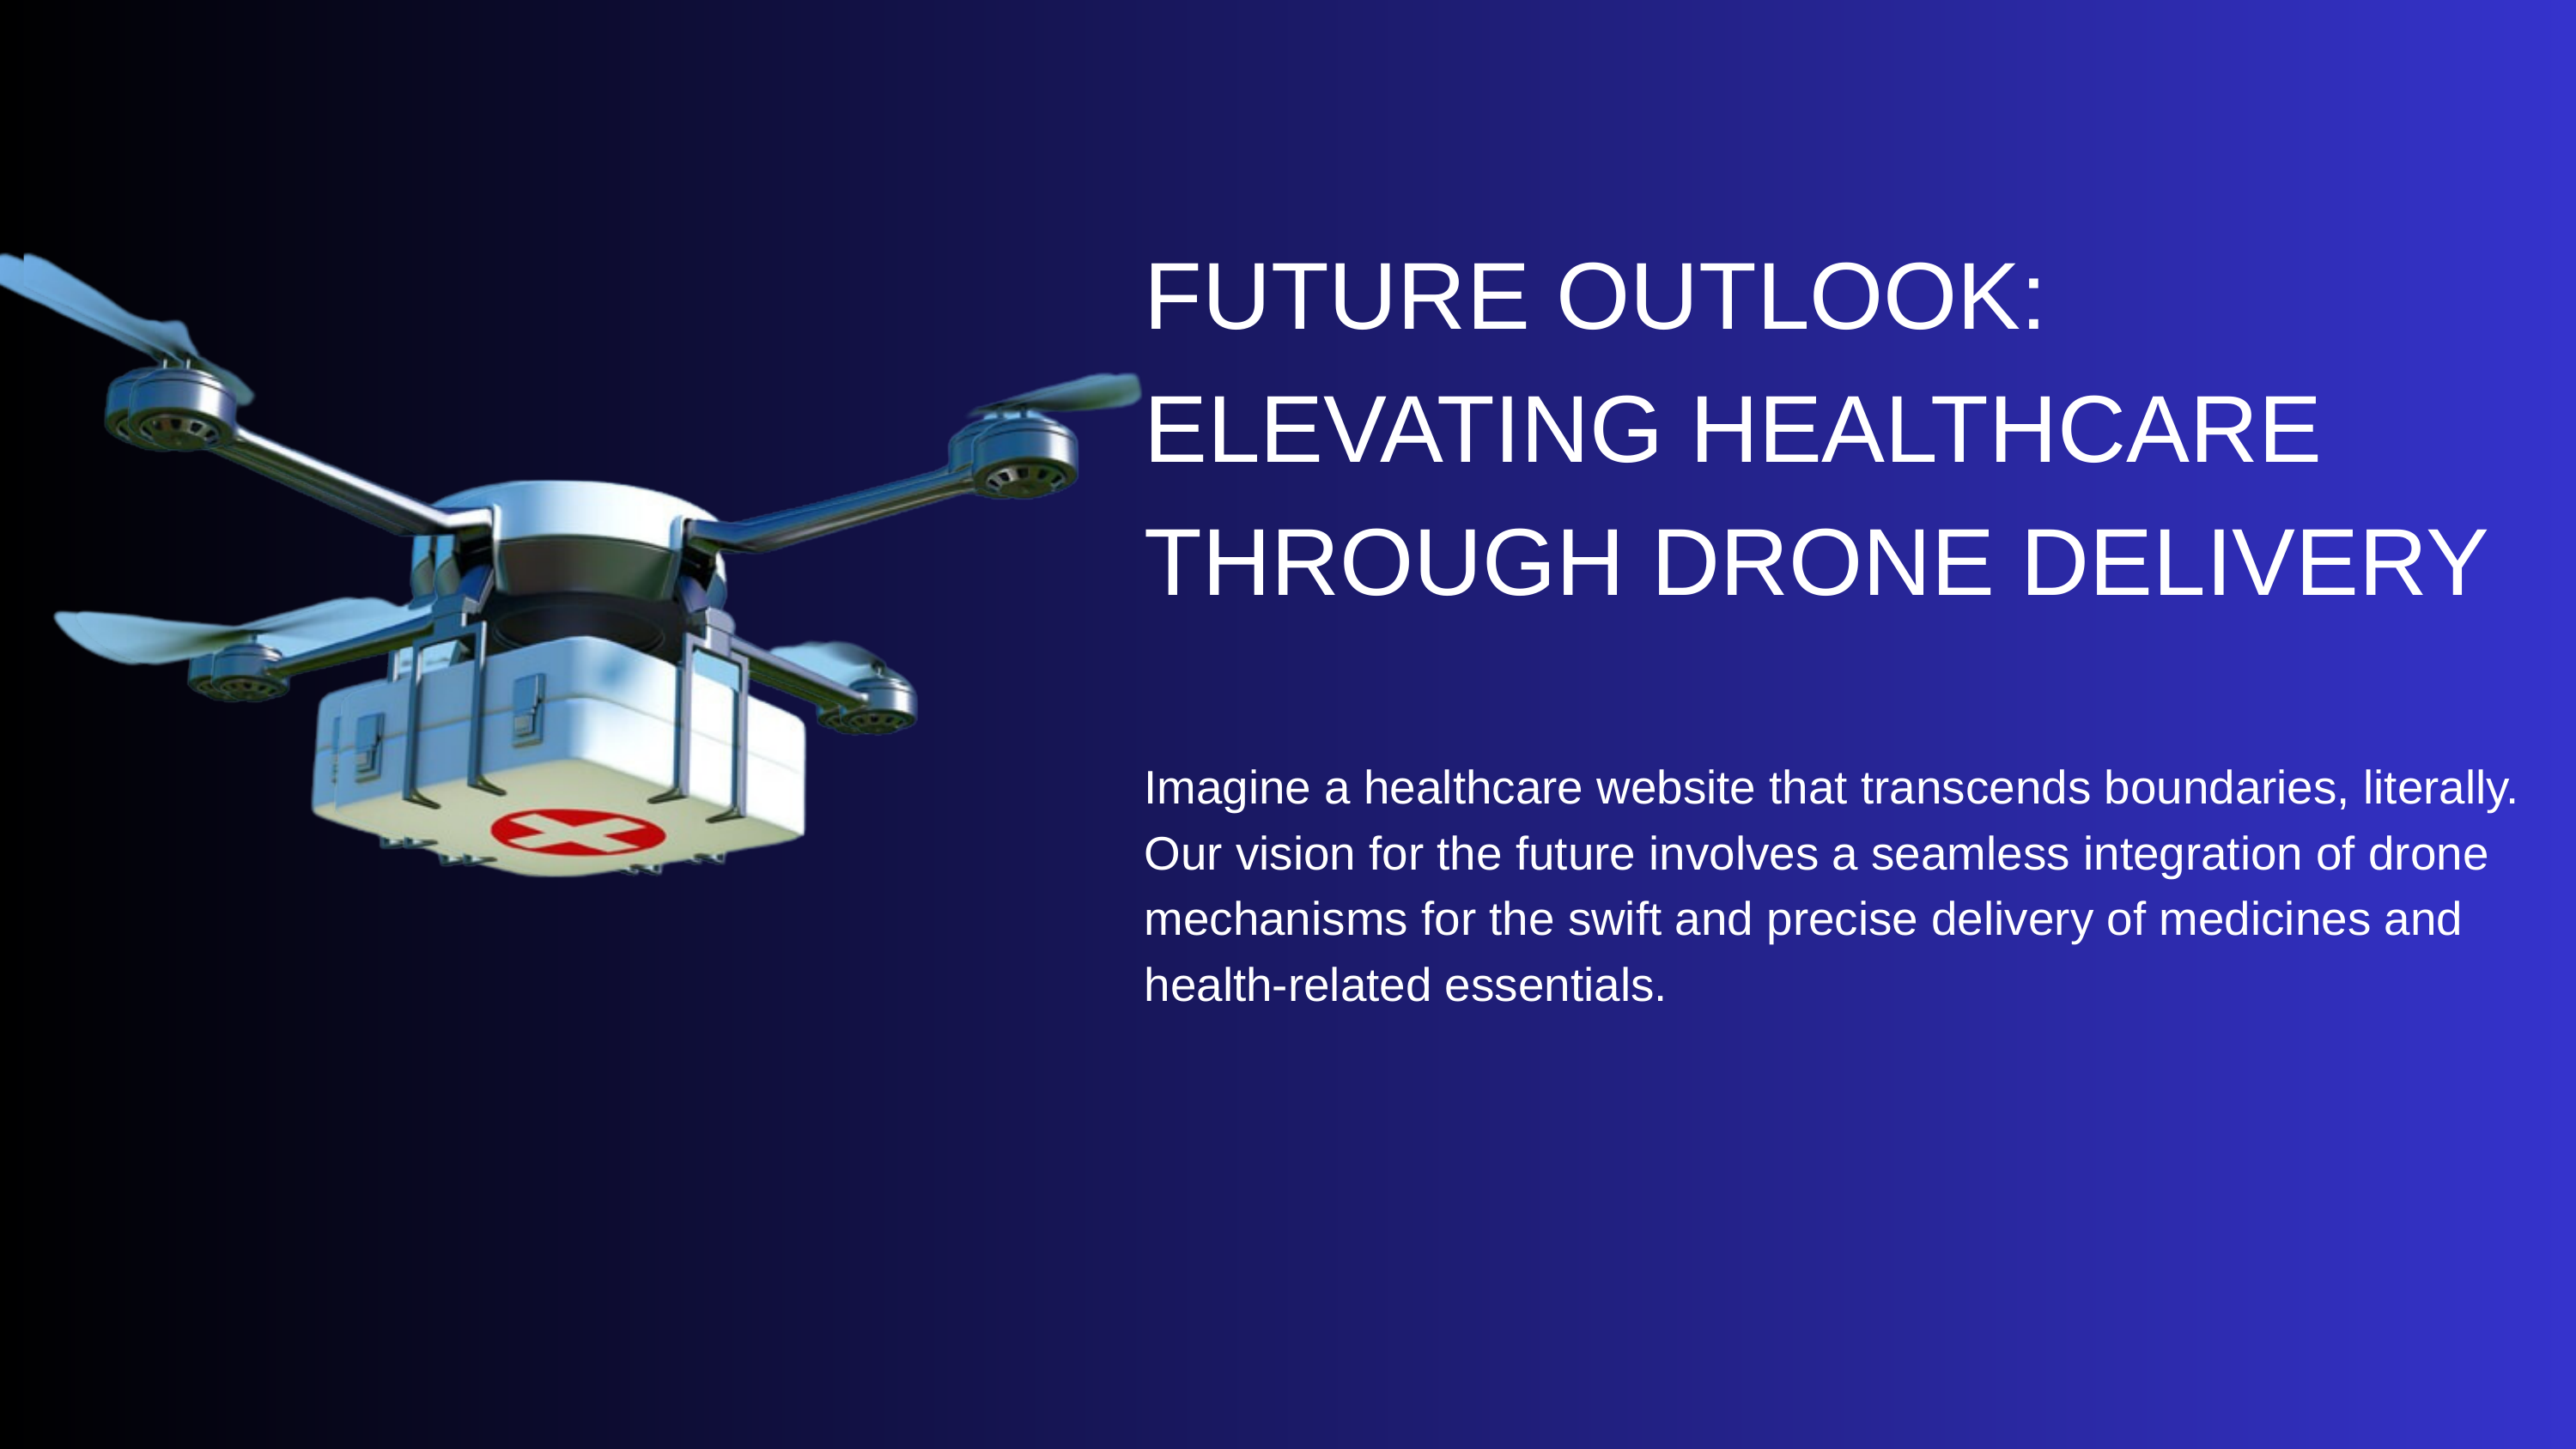

FUTURE OUTLOOK: ELEVATING HEALTHCARE THROUGH DRONE DELIVERY

Imagine a healthcare website that transcends boundaries, literally. Our vision for the future involves a seamless integration of drone mechanisms for the swift and precise delivery of medicines and health-related essentials.